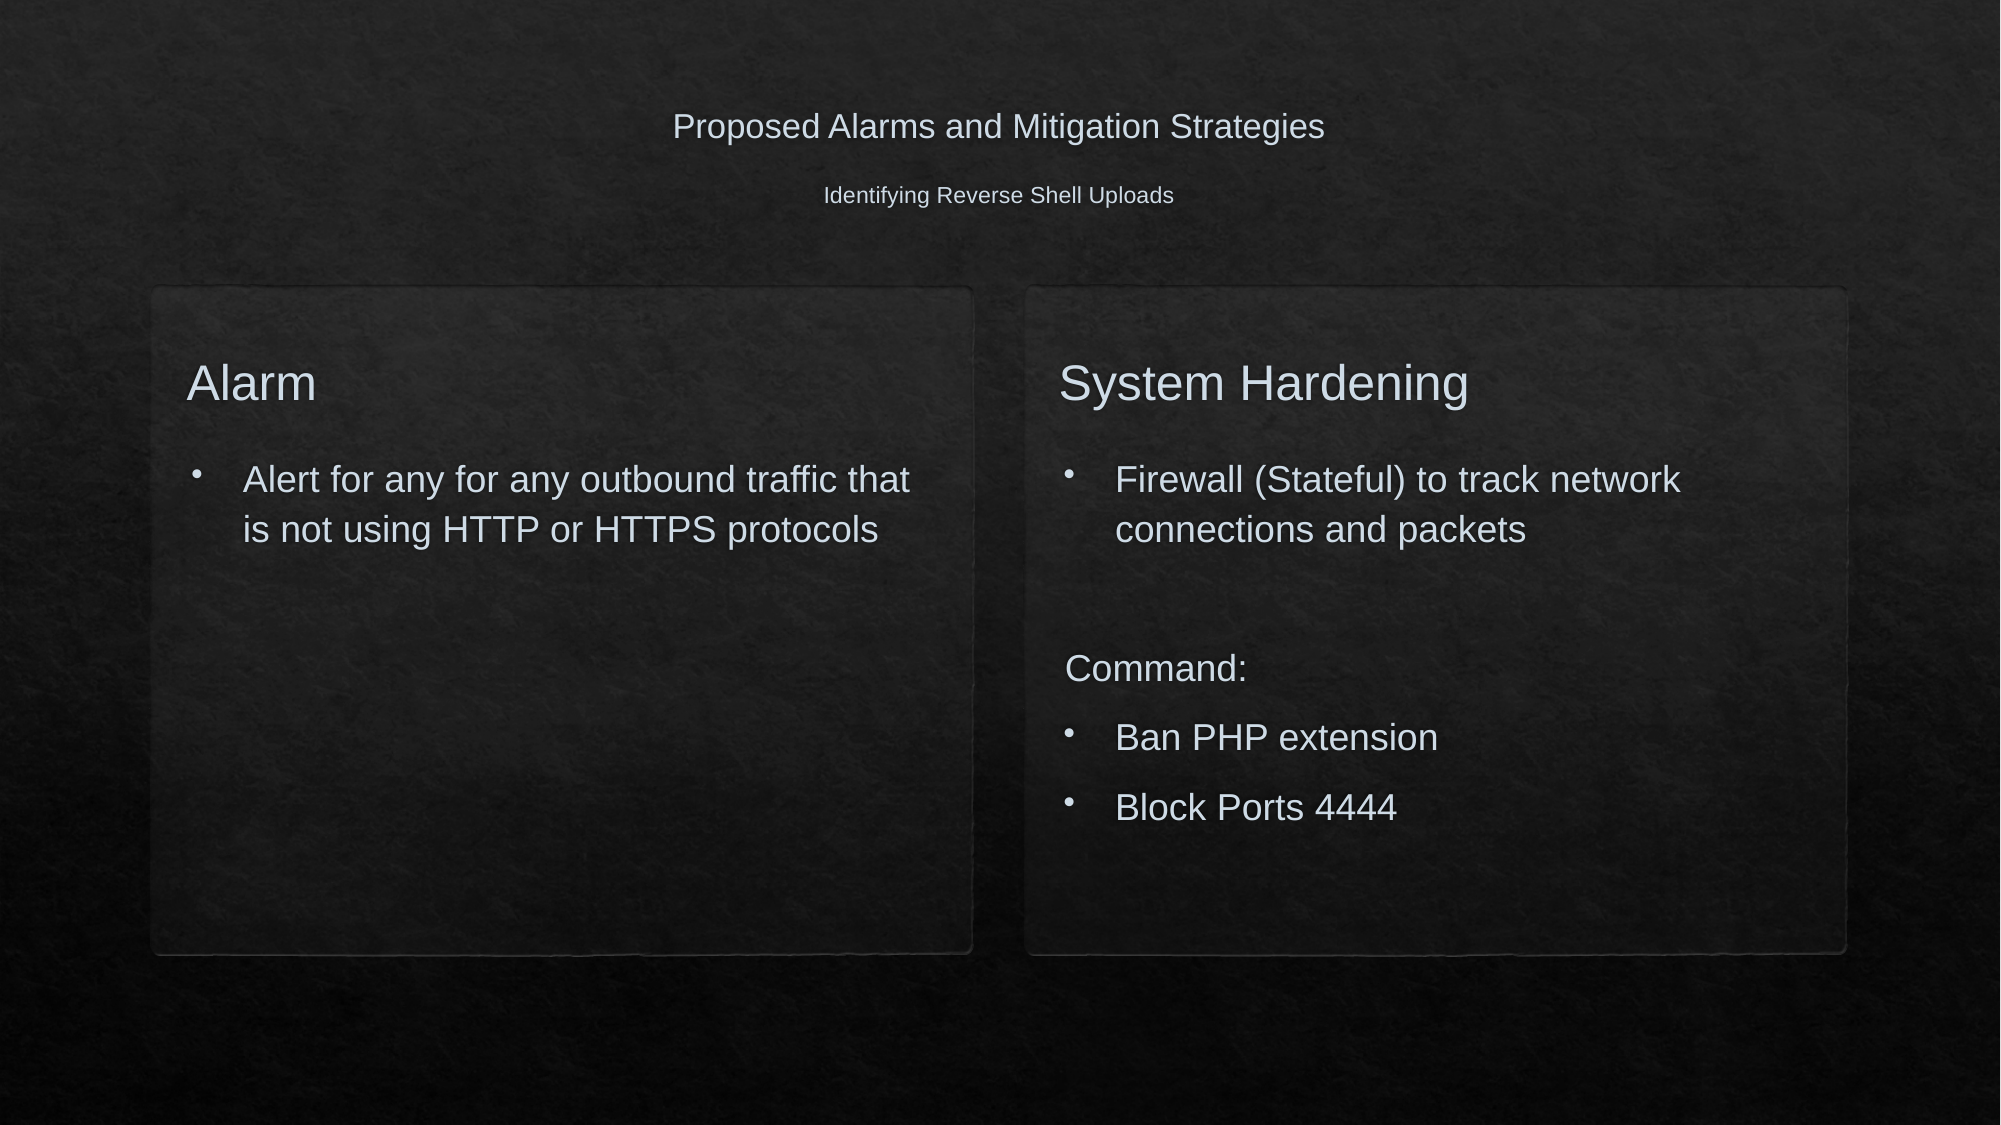

# Proposed Alarms and Mitigation Strategies Identifying Reverse Shell Uploads
System Hardening
Alarm
Alert for any for any outbound traffic that is not using HTTP or HTTPS protocols

Firewall (Stateful) to track network connections and packets

Command:
Ban PHP extension
Block Ports 4444